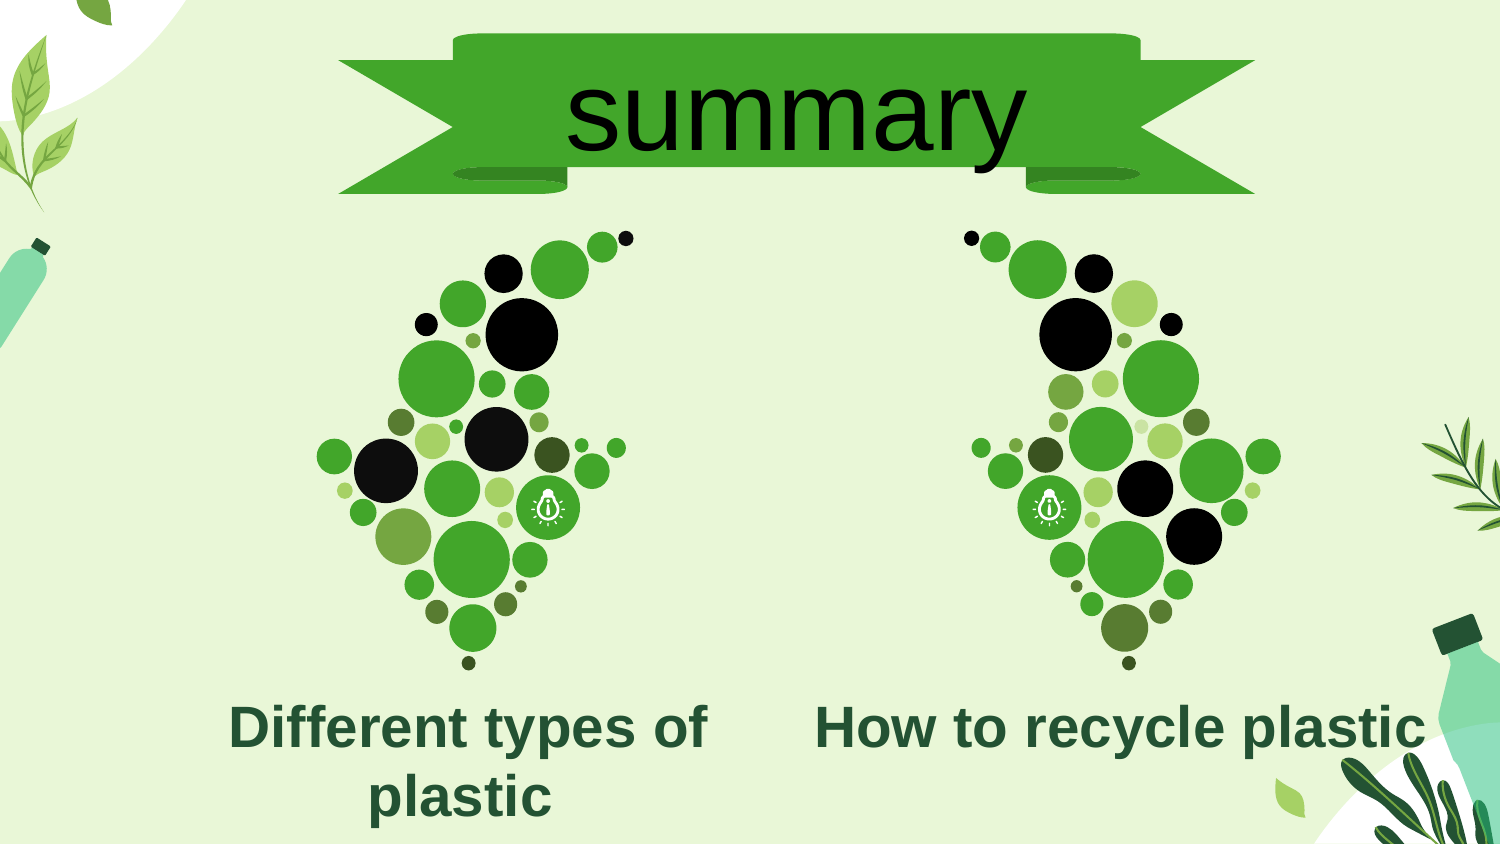

summary

Different types of plastic
How to recycle plastic